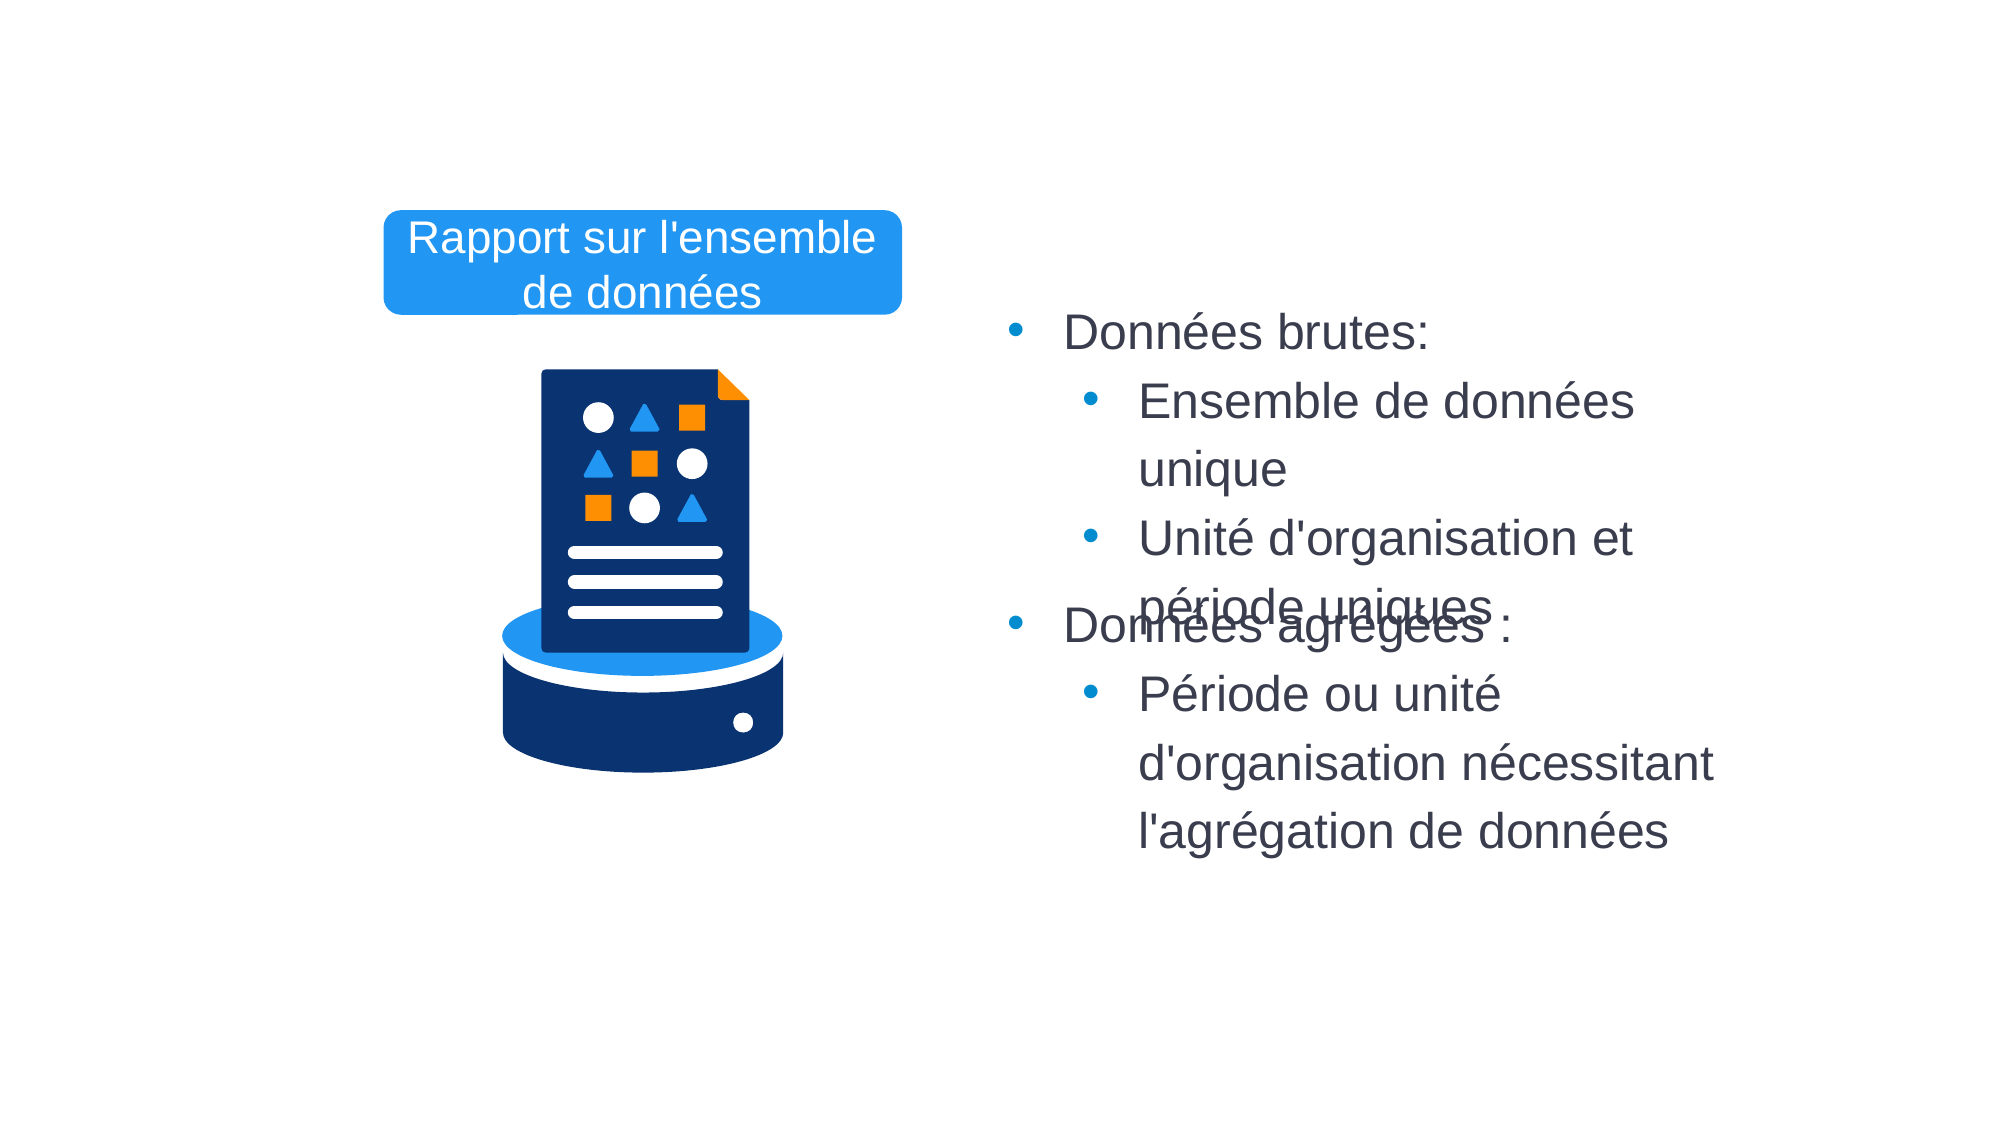

Rapport sur l'ensemble de données
Données brutes:
Ensemble de données unique
Unité d'organisation et période uniques

Données agrégées :
Période ou unité d'organisation nécessitant l'agrégation de données